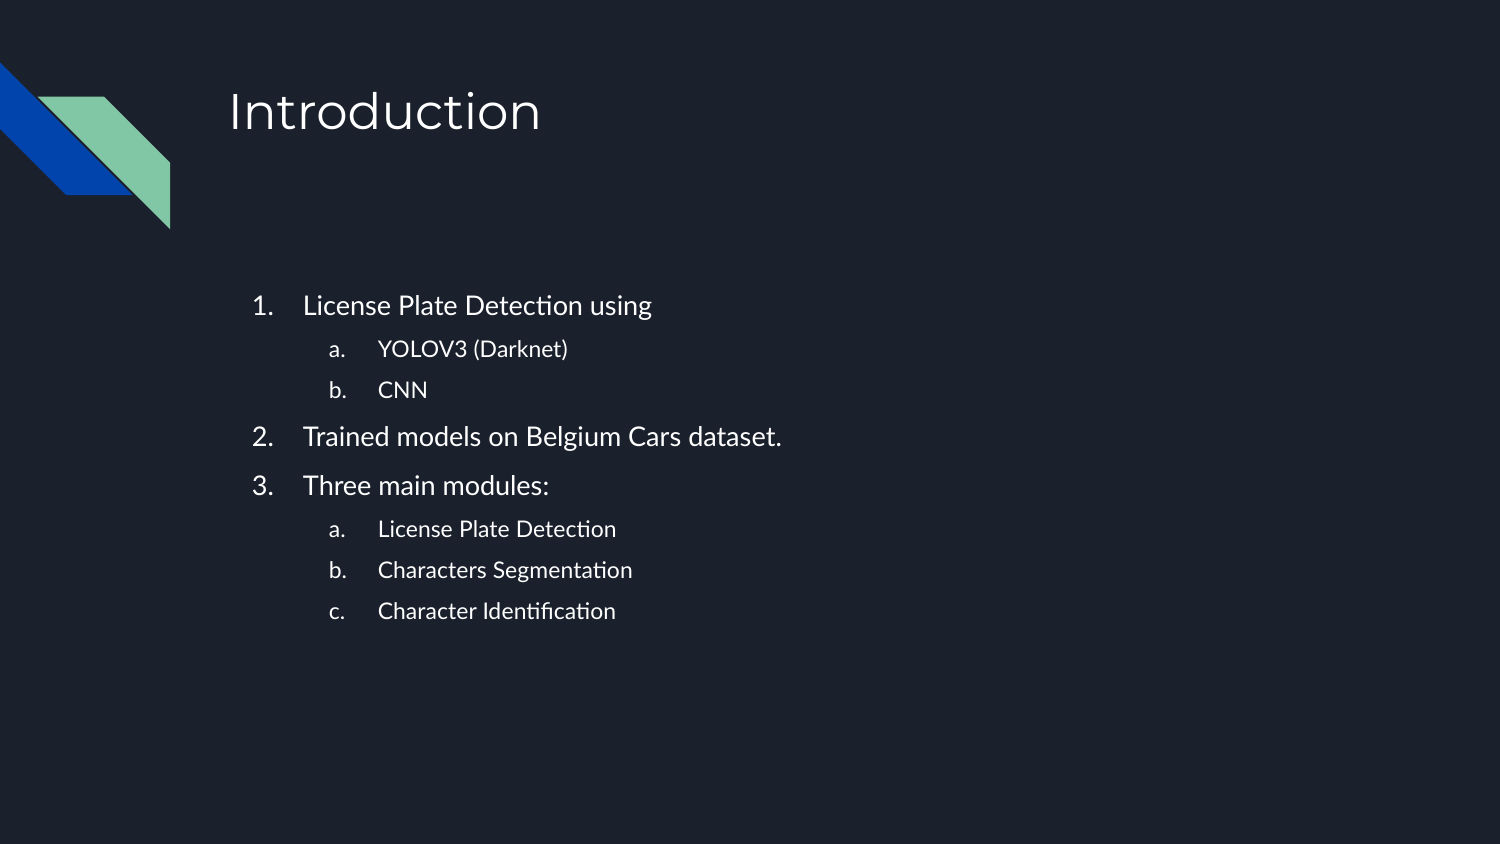

# Introduction
License Plate Detection using
YOLOV3 (Darknet)
CNN
Trained models on Belgium Cars dataset.
Three main modules:
License Plate Detection
Characters Segmentation
Character Identification